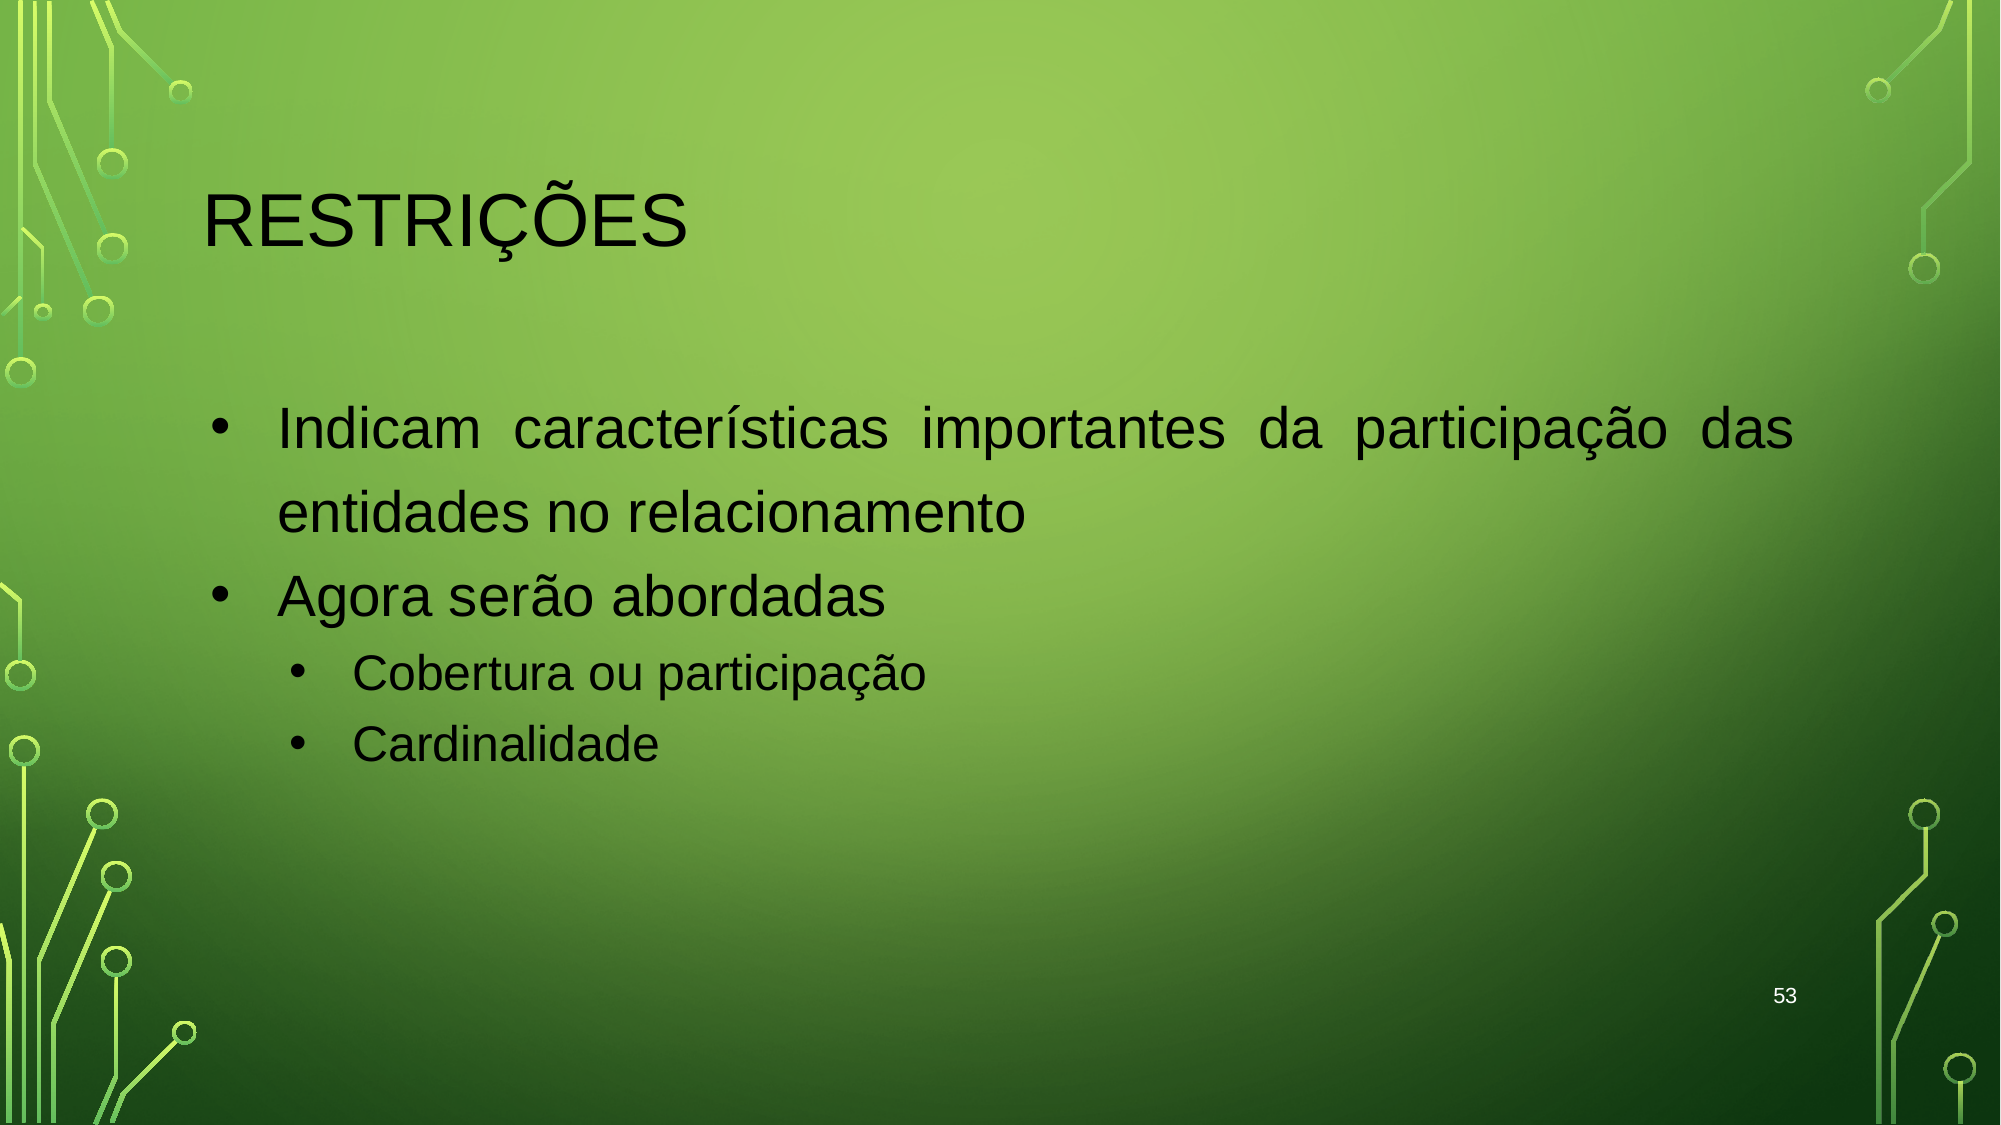

# RESTRIÇÕES
Indicam características importantes da participação das entidades no relacionamento
Agora serão abordadas
Cobertura ou participação
Cardinalidade
53